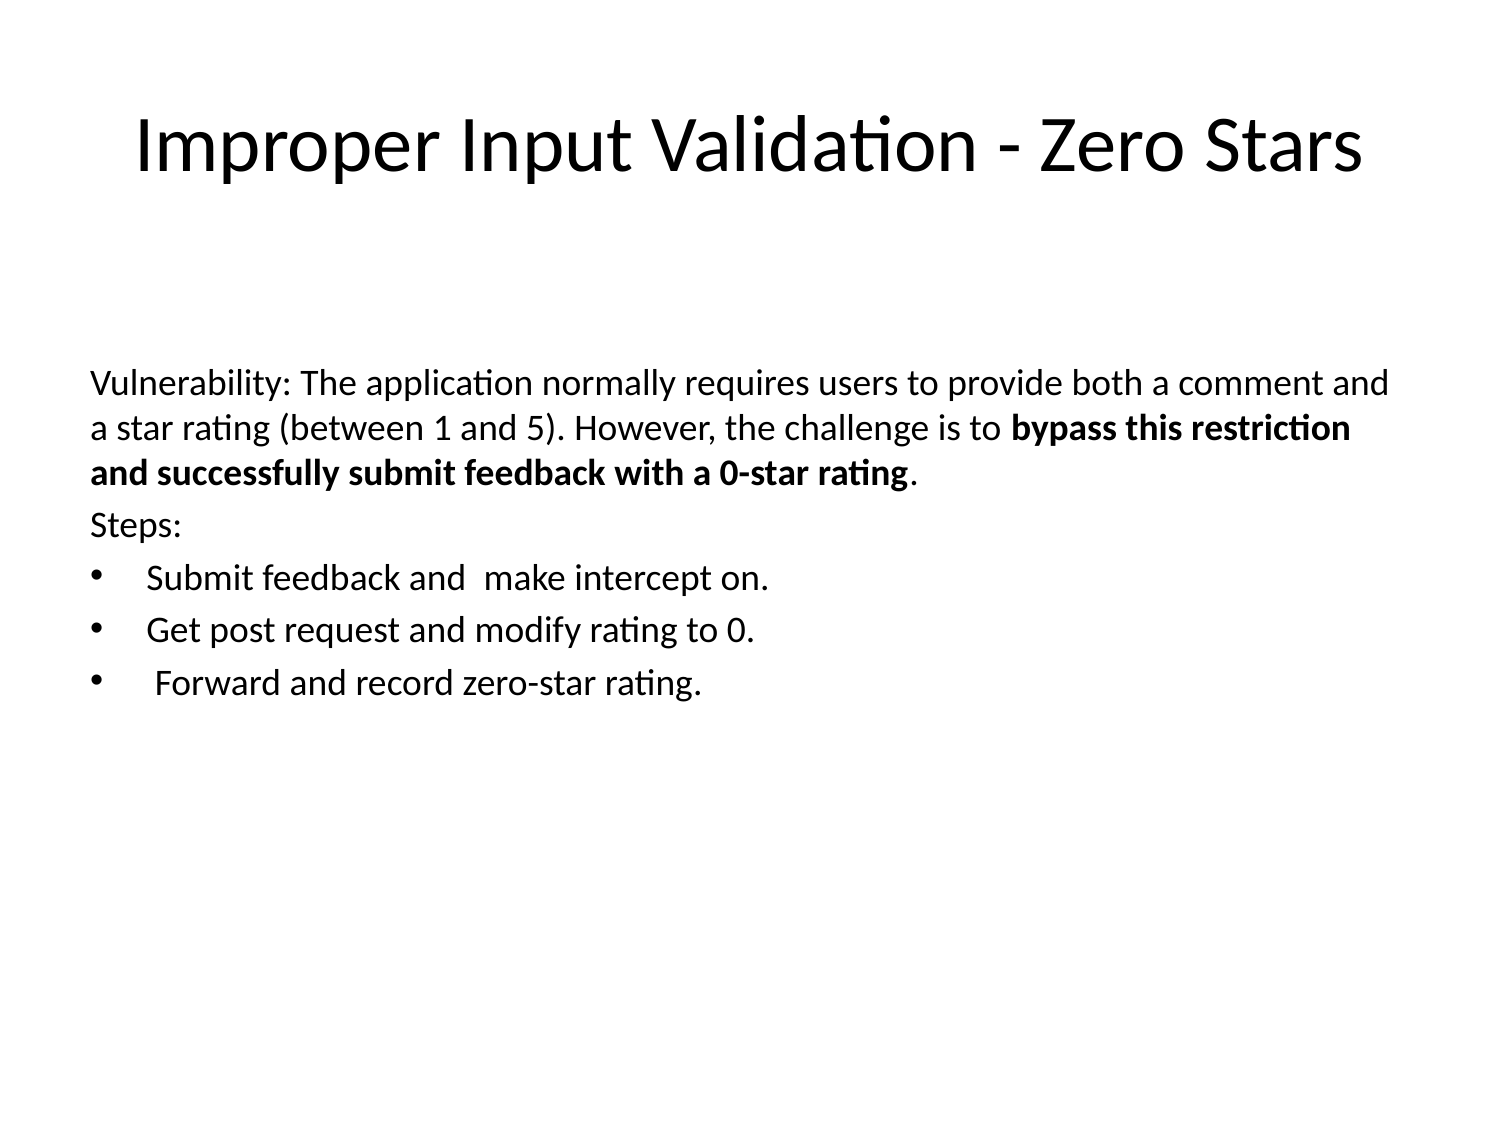

# Improper Input Validation - Zero Stars

Vulnerability: The application normally requires users to provide both a comment and a star rating (between 1 and 5). However, the challenge is to bypass this restriction and successfully submit feedback with a 0-star rating.
Steps:
Submit feedback and  make intercept on.
Get post request and modify rating to 0.
 Forward and record zero-star rating.